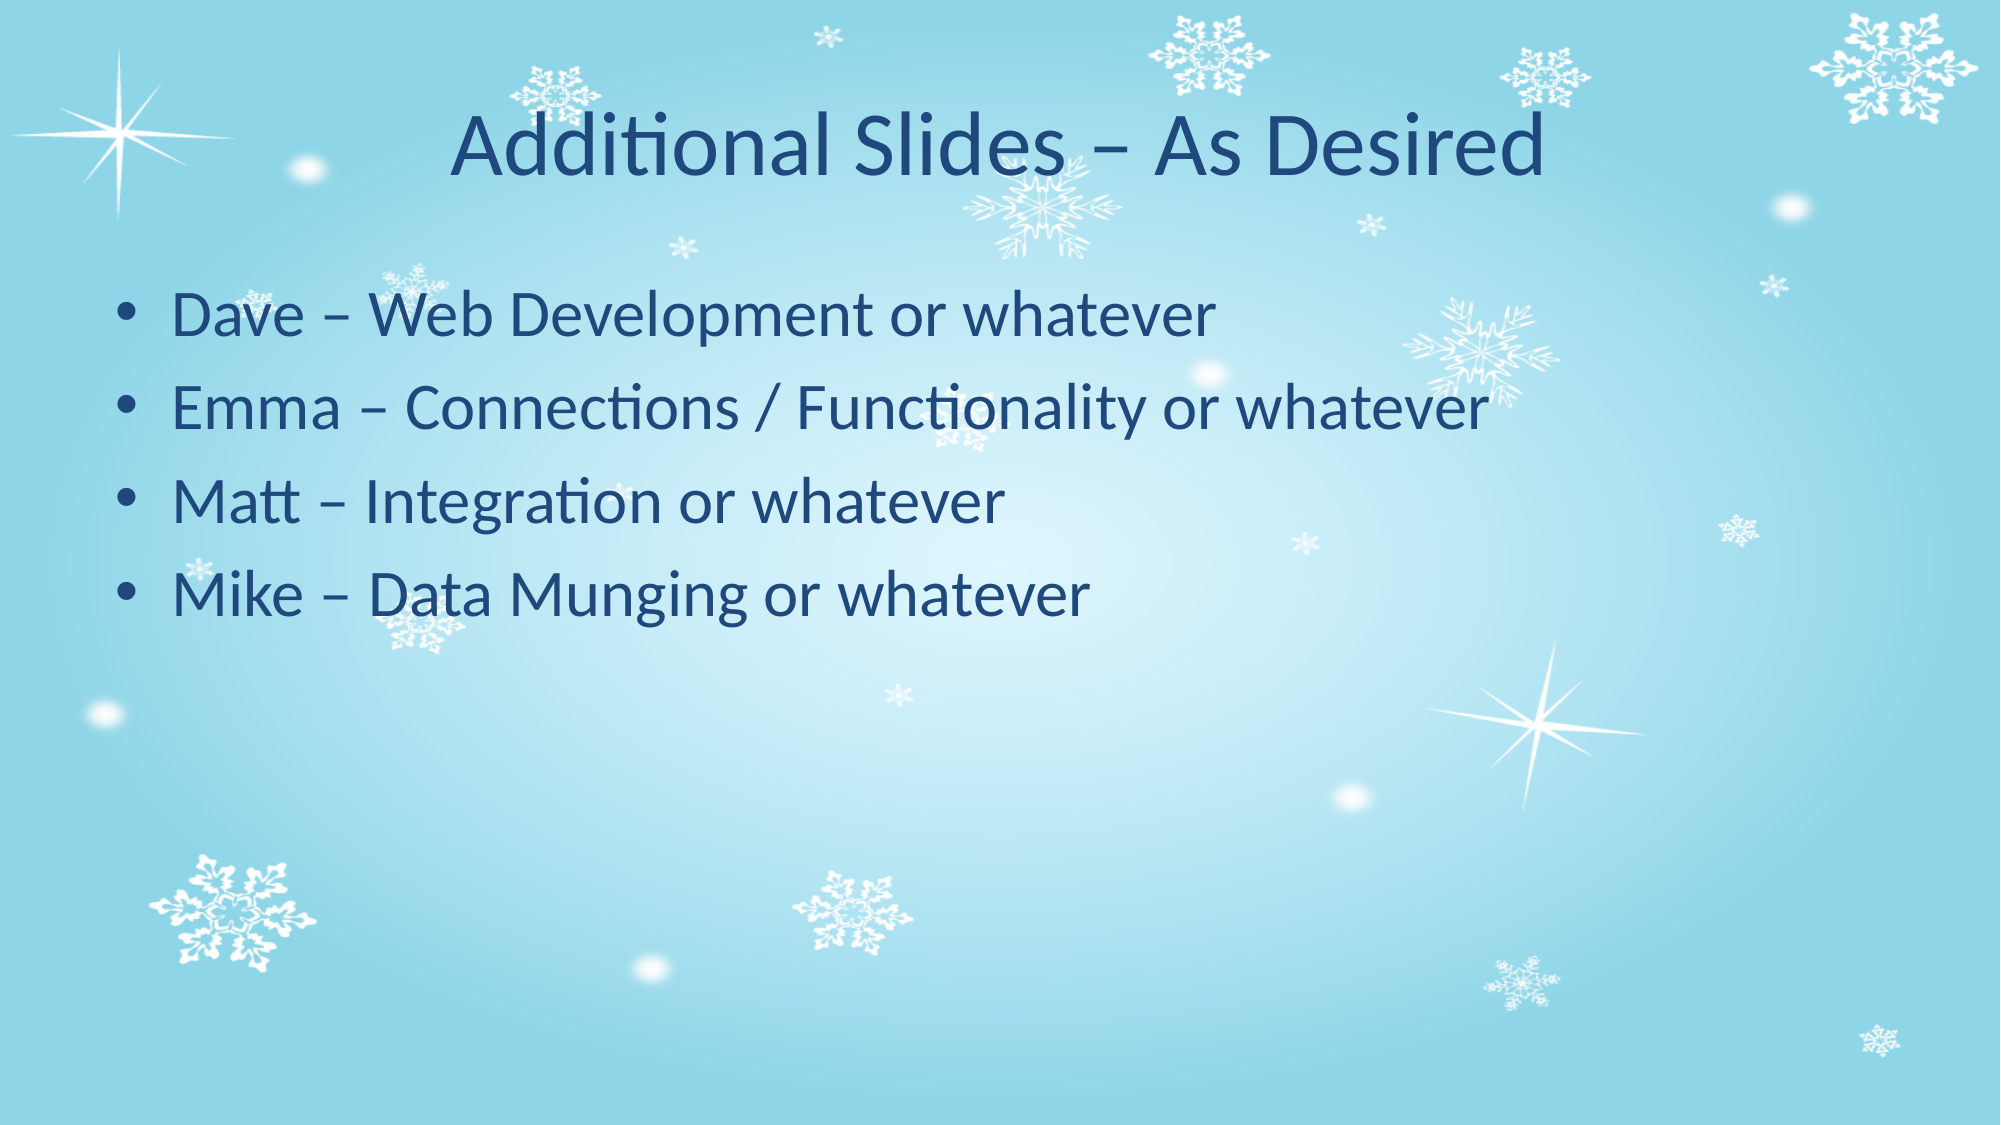

# Additional Slides – As Desired
Dave – Web Development or whatever
Emma – Connections / Functionality or whatever
Matt – Integration or whatever
Mike – Data Munging or whatever